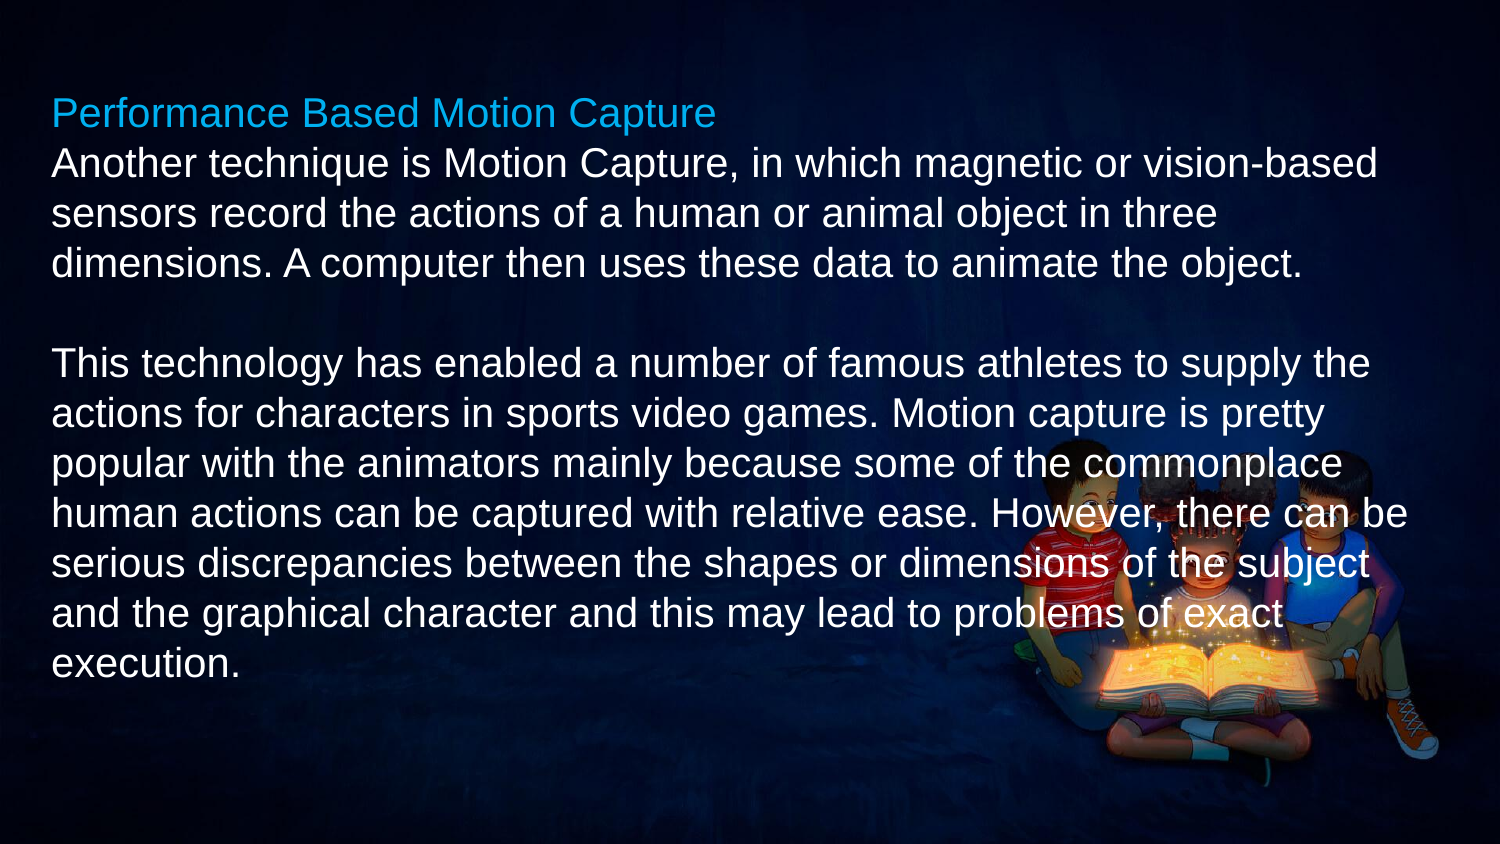

Performance Based Motion Capture
Another technique is Motion Capture, in which magnetic or vision-based sensors record the actions of a human or animal object in three dimensions. A computer then uses these data to animate the object.

This technology has enabled a number of famous athletes to supply the actions for characters in sports video games. Motion capture is pretty popular with the animators mainly because some of the commonplace human actions can be captured with relative ease. However, there can be serious discrepancies between the shapes or dimensions of the subject and the graphical character and this may lead to problems of exact execution.